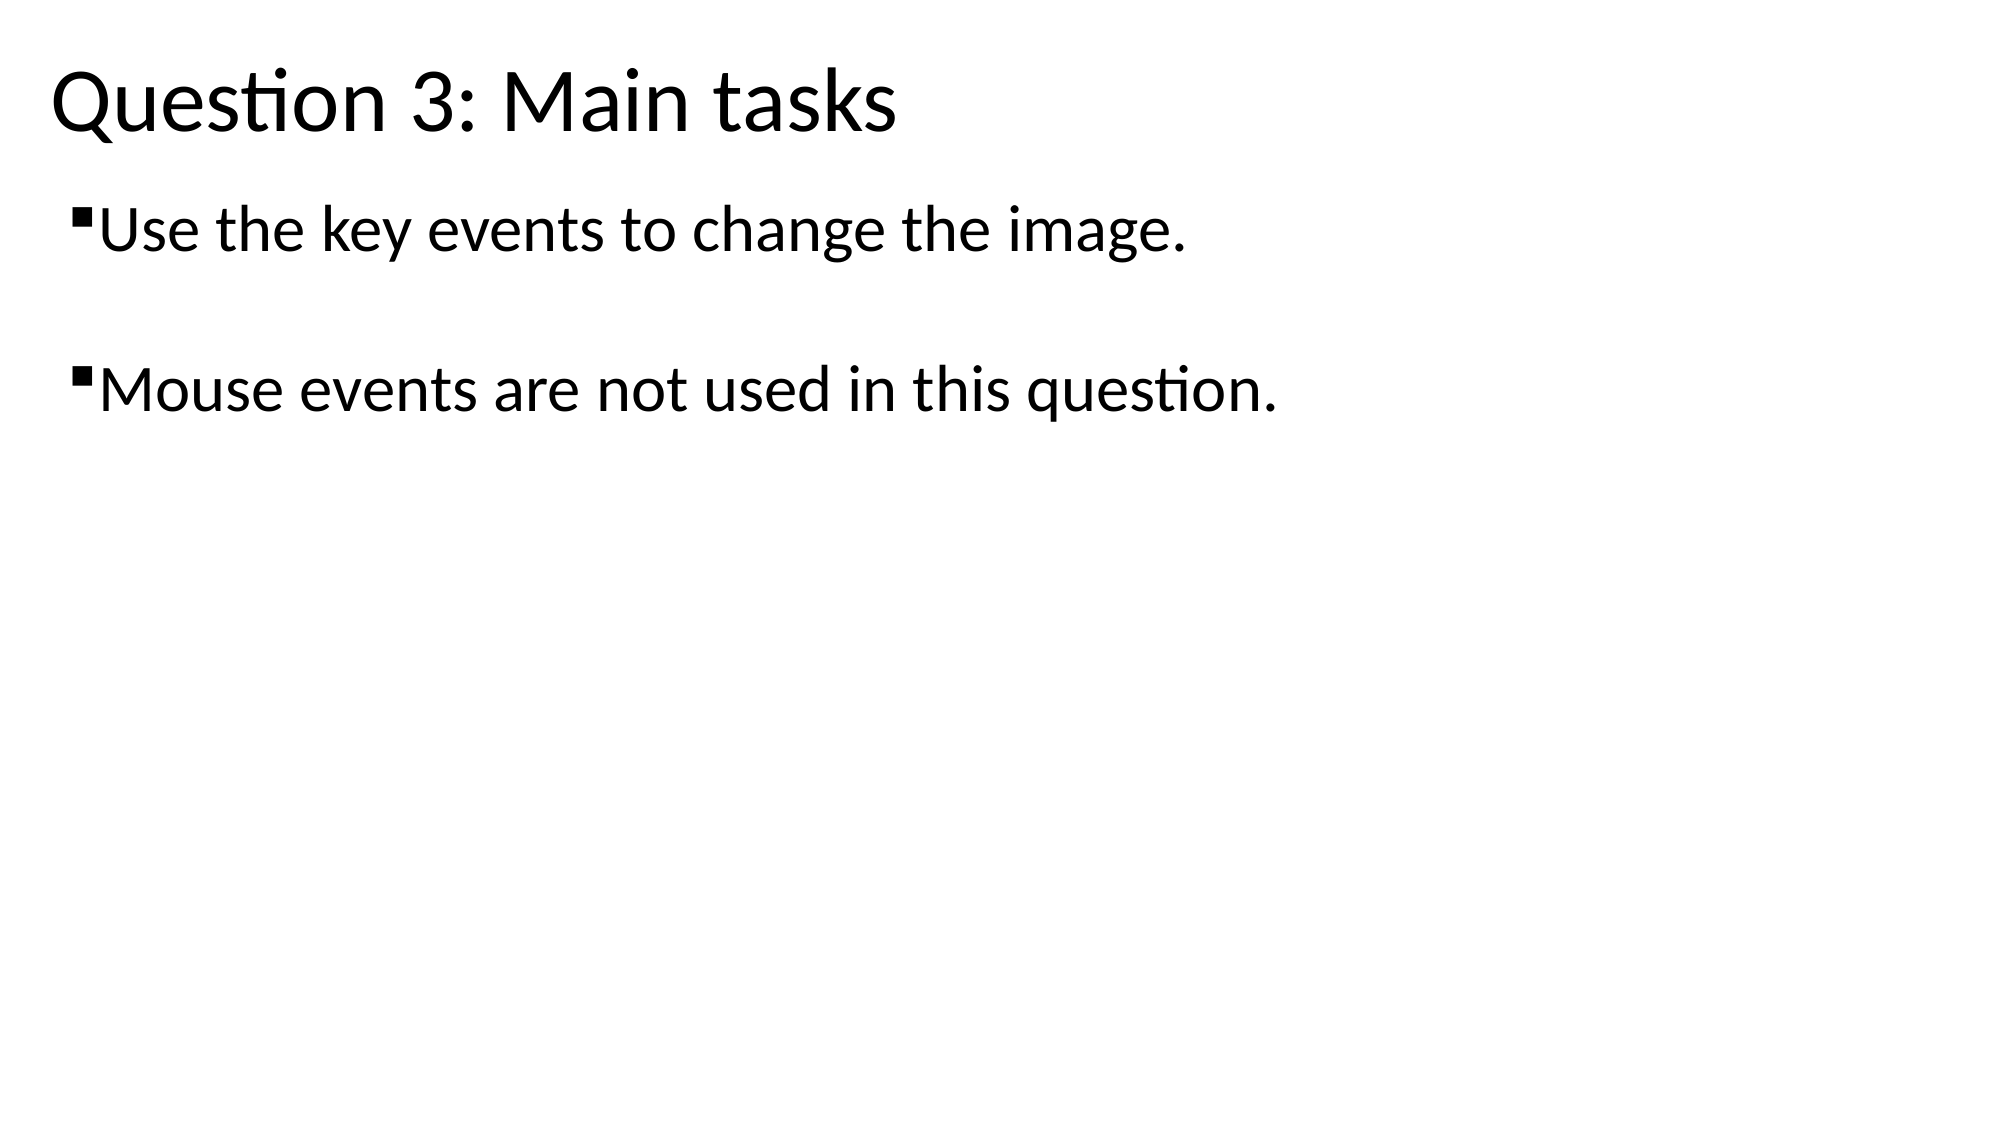

# Question 3: Main tasks
Use the key events to change the image.

Mouse events are not used in this question.